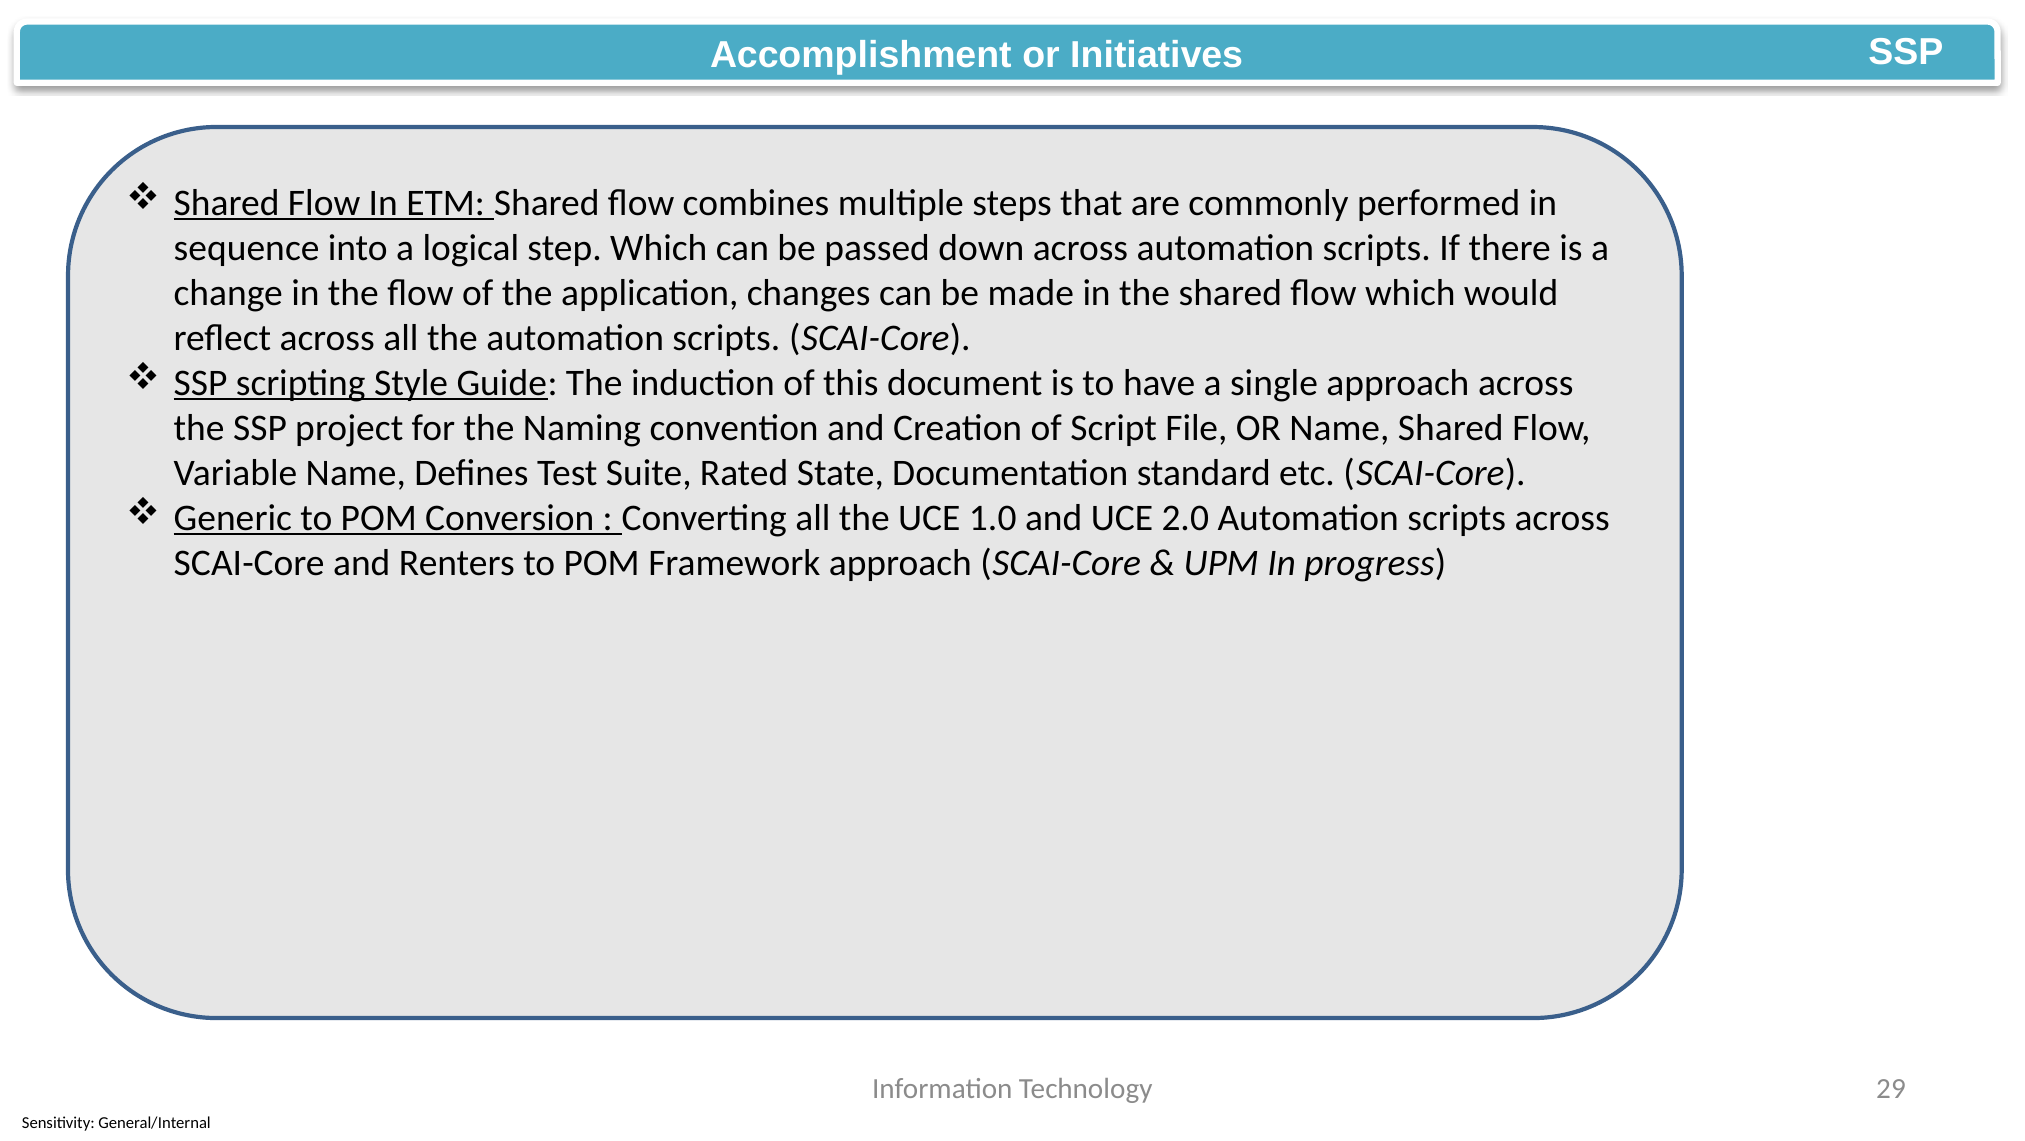

SSP

Accomplishment or Initiatives
Shared Flow In ETM: Shared flow combines multiple steps that are commonly performed in sequence into a logical step. Which can be passed down across automation scripts. If there is a change in the flow of the application, changes can be made in the shared flow which would reflect across all the automation scripts. (SCAI-Core).
SSP scripting Style Guide: The induction of this document is to have a single approach across the SSP project for the Naming convention and Creation of Script File, OR Name, Shared Flow, Variable Name, Defines Test Suite, Rated State, Documentation standard etc. (SCAI-Core).
Generic to POM Conversion : Converting all the UCE 1.0 and UCE 2.0 Automation scripts across SCAI-Core and Renters to POM Framework approach (SCAI-Core & UPM In progress)

Information Technology
29